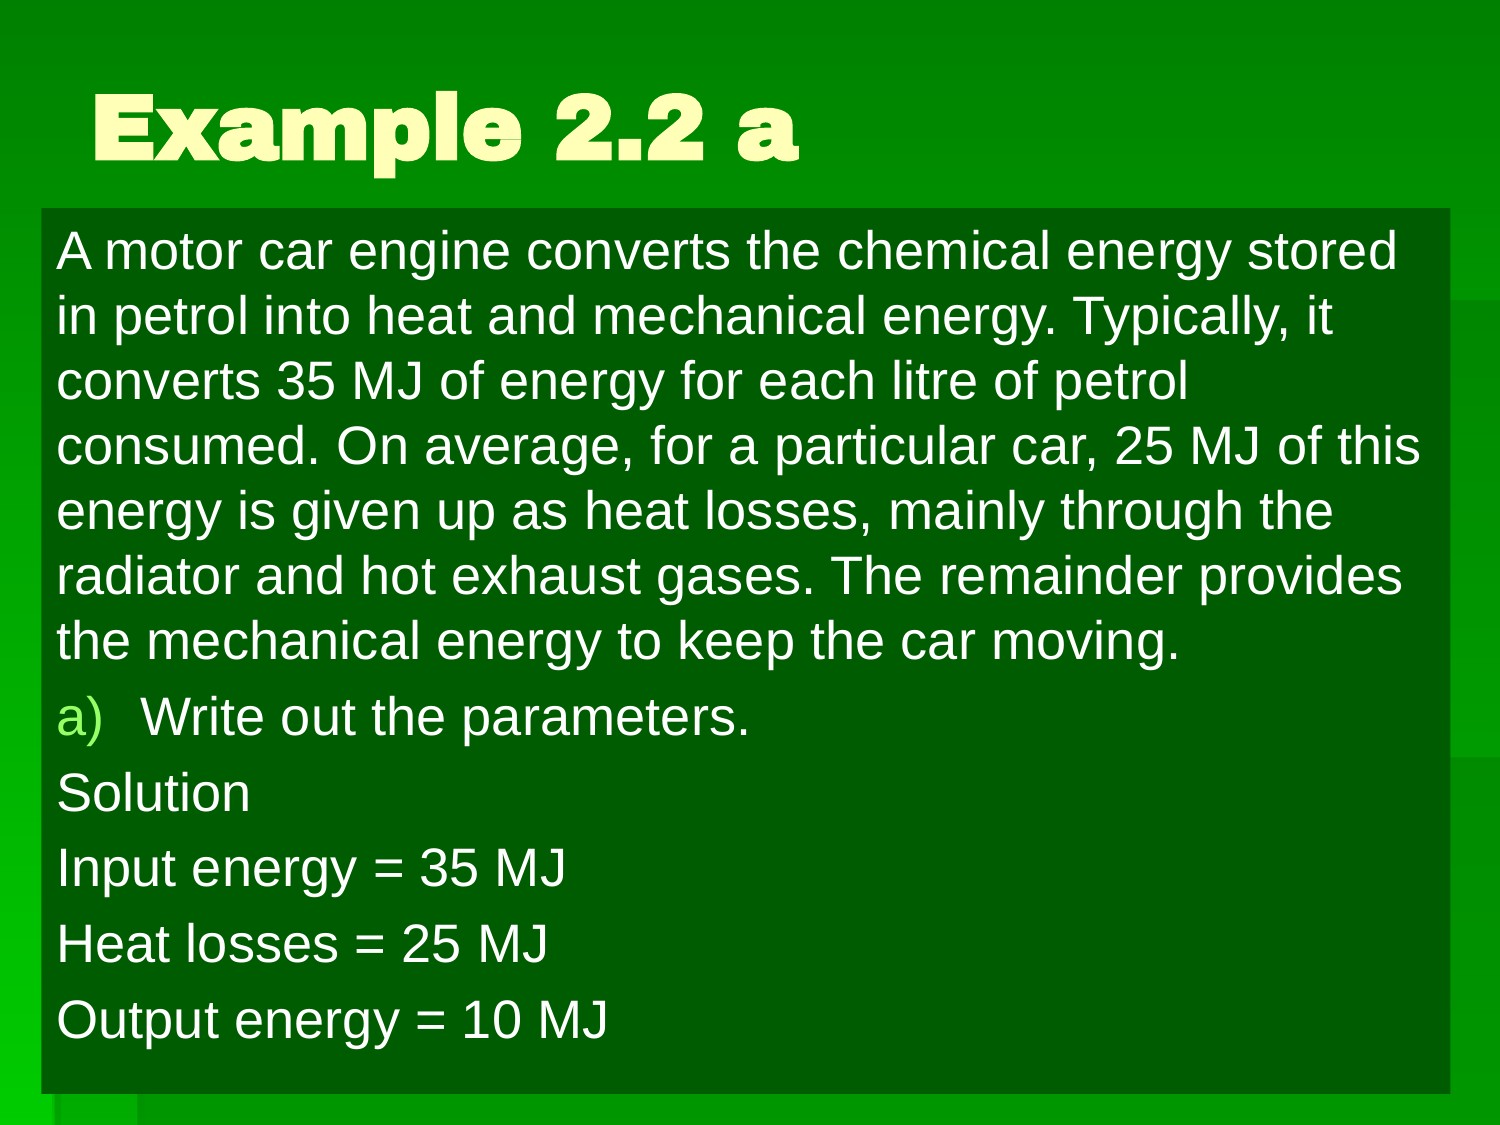

# Example 2.2 a
A motor car engine converts the chemical energy stored in petrol into heat and mechanical energy. Typically, it converts 35 MJ of energy for each litre of petrol consumed. On average, for a particular car, 25 MJ of this energy is given up as heat losses, mainly through the radiator and hot exhaust gases. The remainder provides the mechanical energy to keep the car moving.
Write out the parameters.
Solution
Input energy = 35 MJ
Heat losses = 25 MJ
Output energy = 10 MJ